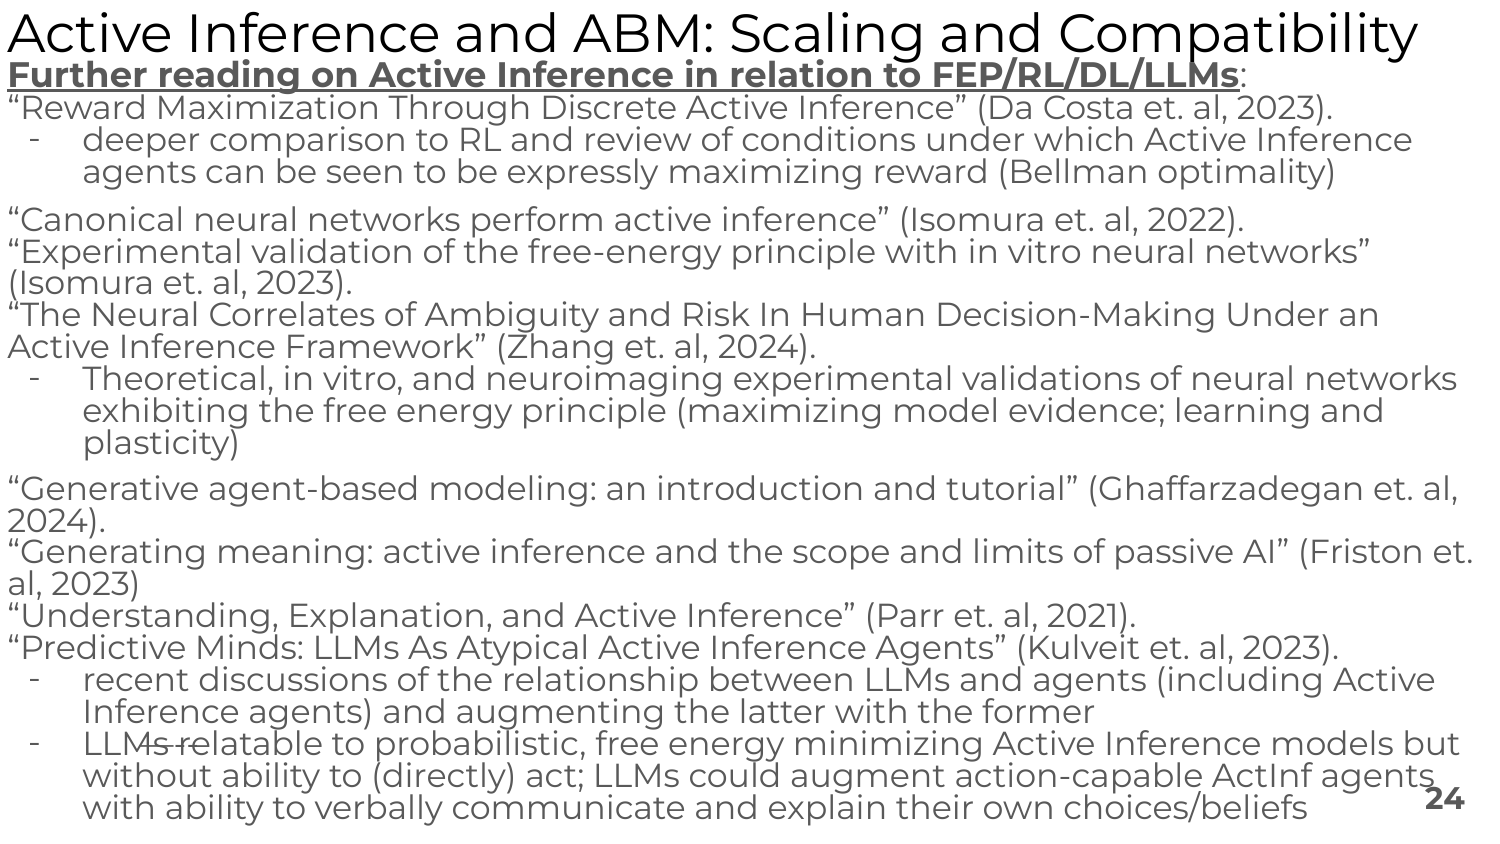

# Active Inference and ABM: Scaling and Compatibility
Further reading on Active Inference in relation to FEP/RL/DL/LLMs:
“Reward Maximization Through Discrete Active Inference” (Da Costa et. al, 2023).
deeper comparison to RL and review of conditions under which Active Inference agents can be seen to be expressly maximizing reward (Bellman optimality)

“Canonical neural networks perform active inference” (Isomura et. al, 2022).
“Experimental validation of the free-energy principle with in vitro neural networks” (Isomura et. al, 2023).
“The Neural Correlates of Ambiguity and Risk In Human Decision-Making Under an Active Inference Framework” (Zhang et. al, 2024).
Theoretical, in vitro, and neuroimaging experimental validations of neural networks exhibiting the free energy principle (maximizing model evidence; learning and plasticity)

“Generative agent-based modeling: an introduction and tutorial” (Ghaffarzadegan et. al, 2024).
“Generating meaning: active inference and the scope and limits of passive AI” (Friston et. al, 2023)
“Understanding, Explanation, and Active Inference” (Parr et. al, 2021).
“Predictive Minds: LLMs As Atypical Active Inference Agents” (Kulveit et. al, 2023).
recent discussions of the relationship between LLMs and agents (including Active Inference agents) and augmenting the latter with the former
LLMs relatable to probabilistic, free energy minimizing Active Inference models but without ability to (directly) act; LLMs could augment action-capable ActInf agents with ability to verbally communicate and explain their own choices/beliefs

“

—--
24